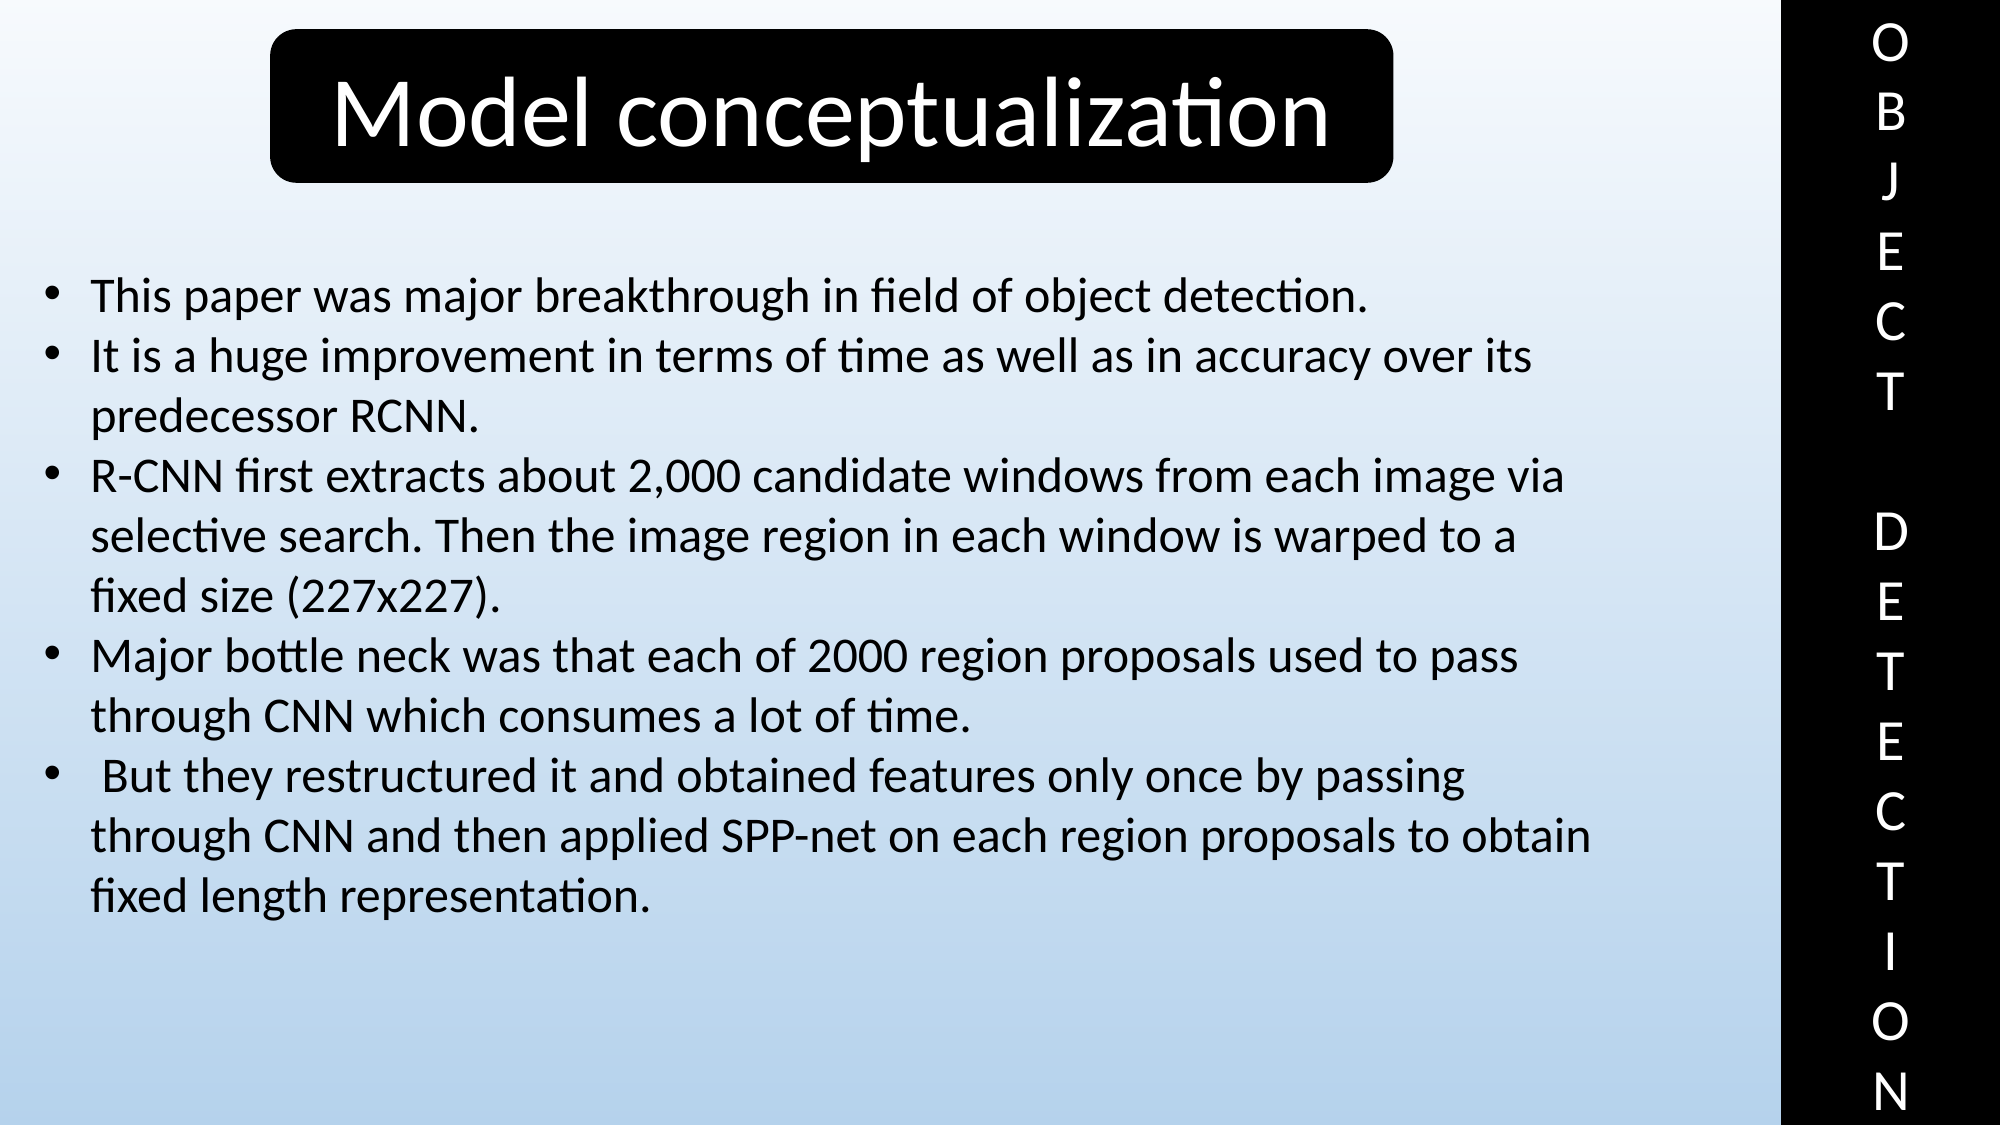

O
B
J
E
C
T

D
E
T
E
C
T
I
O
N
Model conceptualization
This paper was major breakthrough in field of object detection.
It is a huge improvement in terms of time as well as in accuracy over its predecessor RCNN.
R-CNN first extracts about 2,000 candidate windows from each image via selective search. Then the image region in each window is warped to a fixed size (227x227).
Major bottle neck was that each of 2000 region proposals used to pass through CNN which consumes a lot of time.
 But they restructured it and obtained features only once by passing through CNN and then applied SPP-net on each region proposals to obtain fixed length representation.